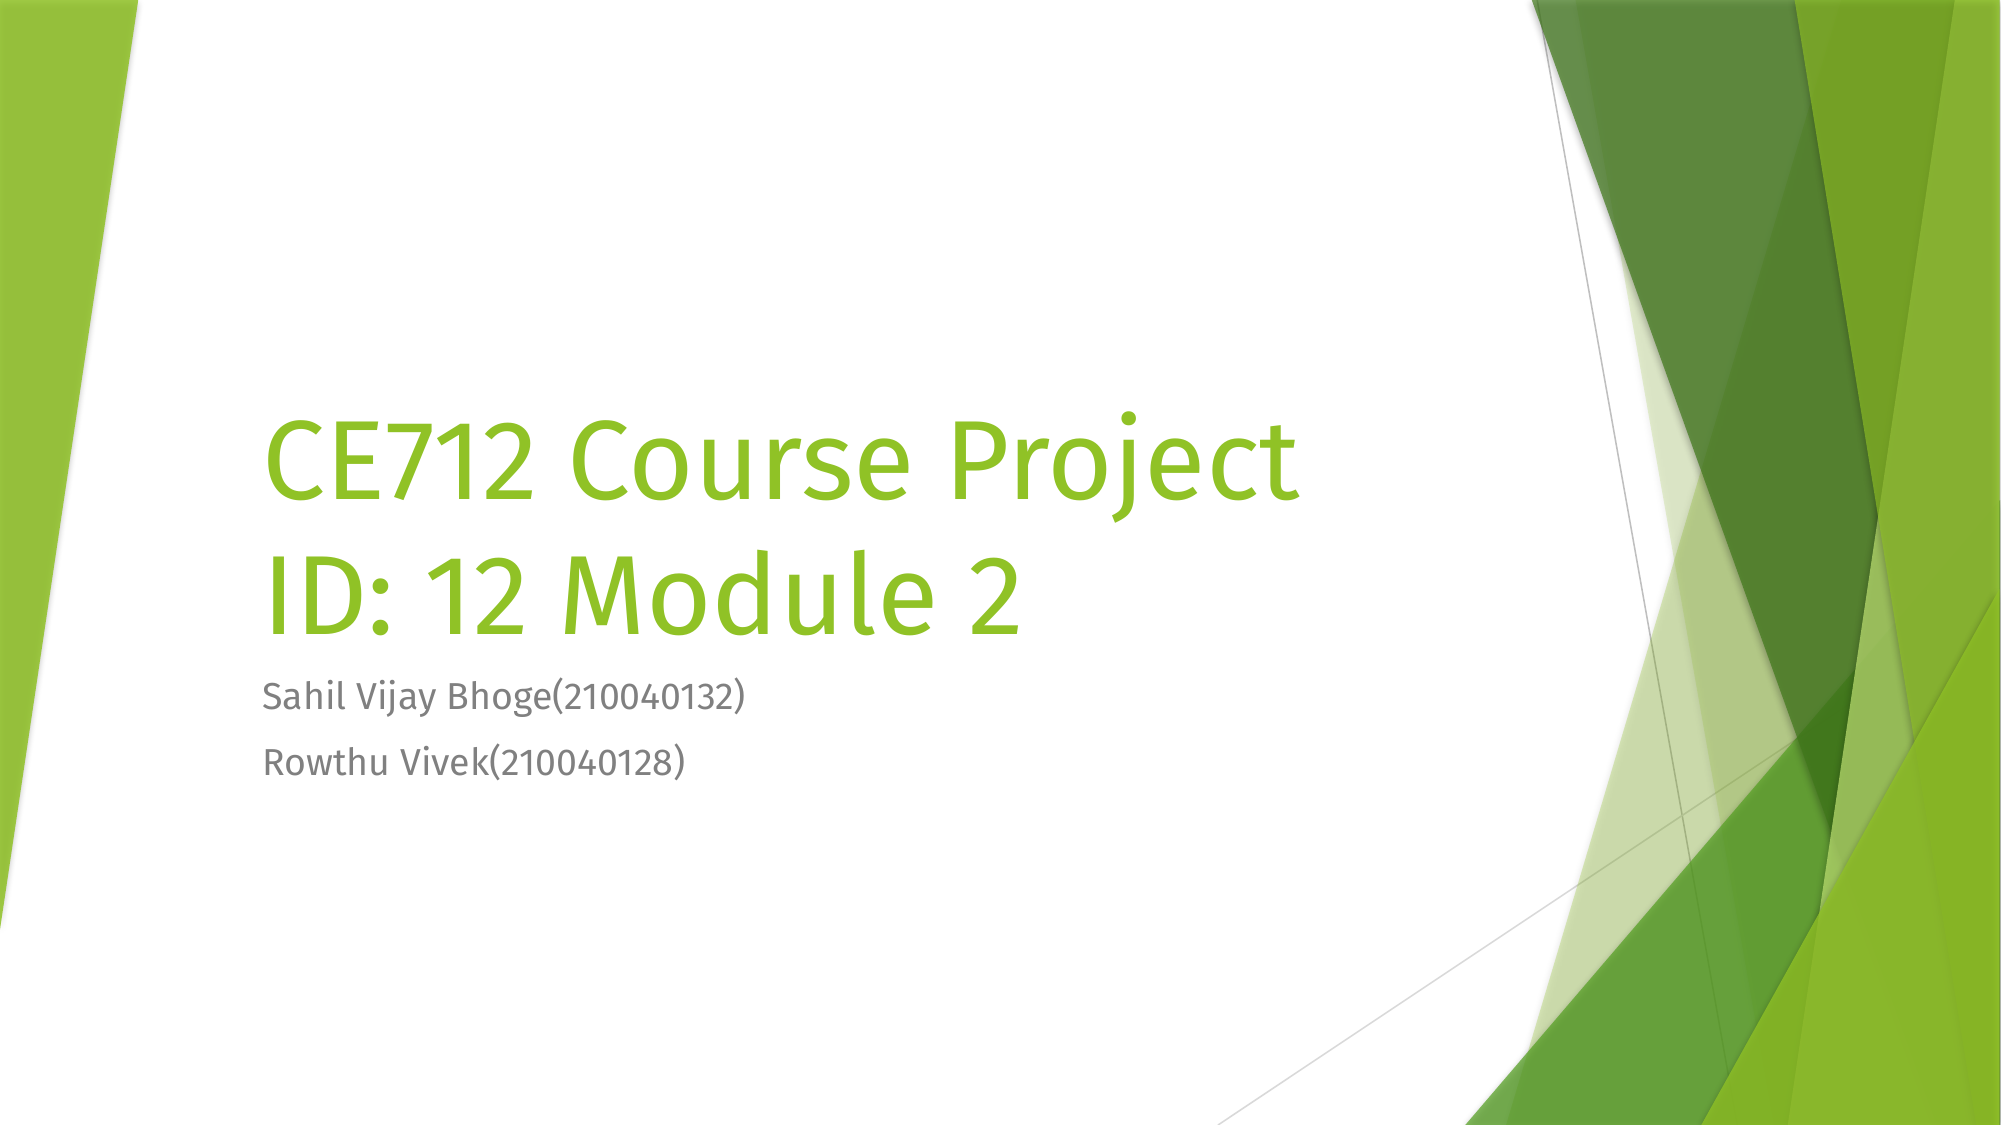

# CE712 Course Project ID: 12 Module 2
Sahil Vijay Bhoge(210040132)
Rowthu Vivek(210040128)